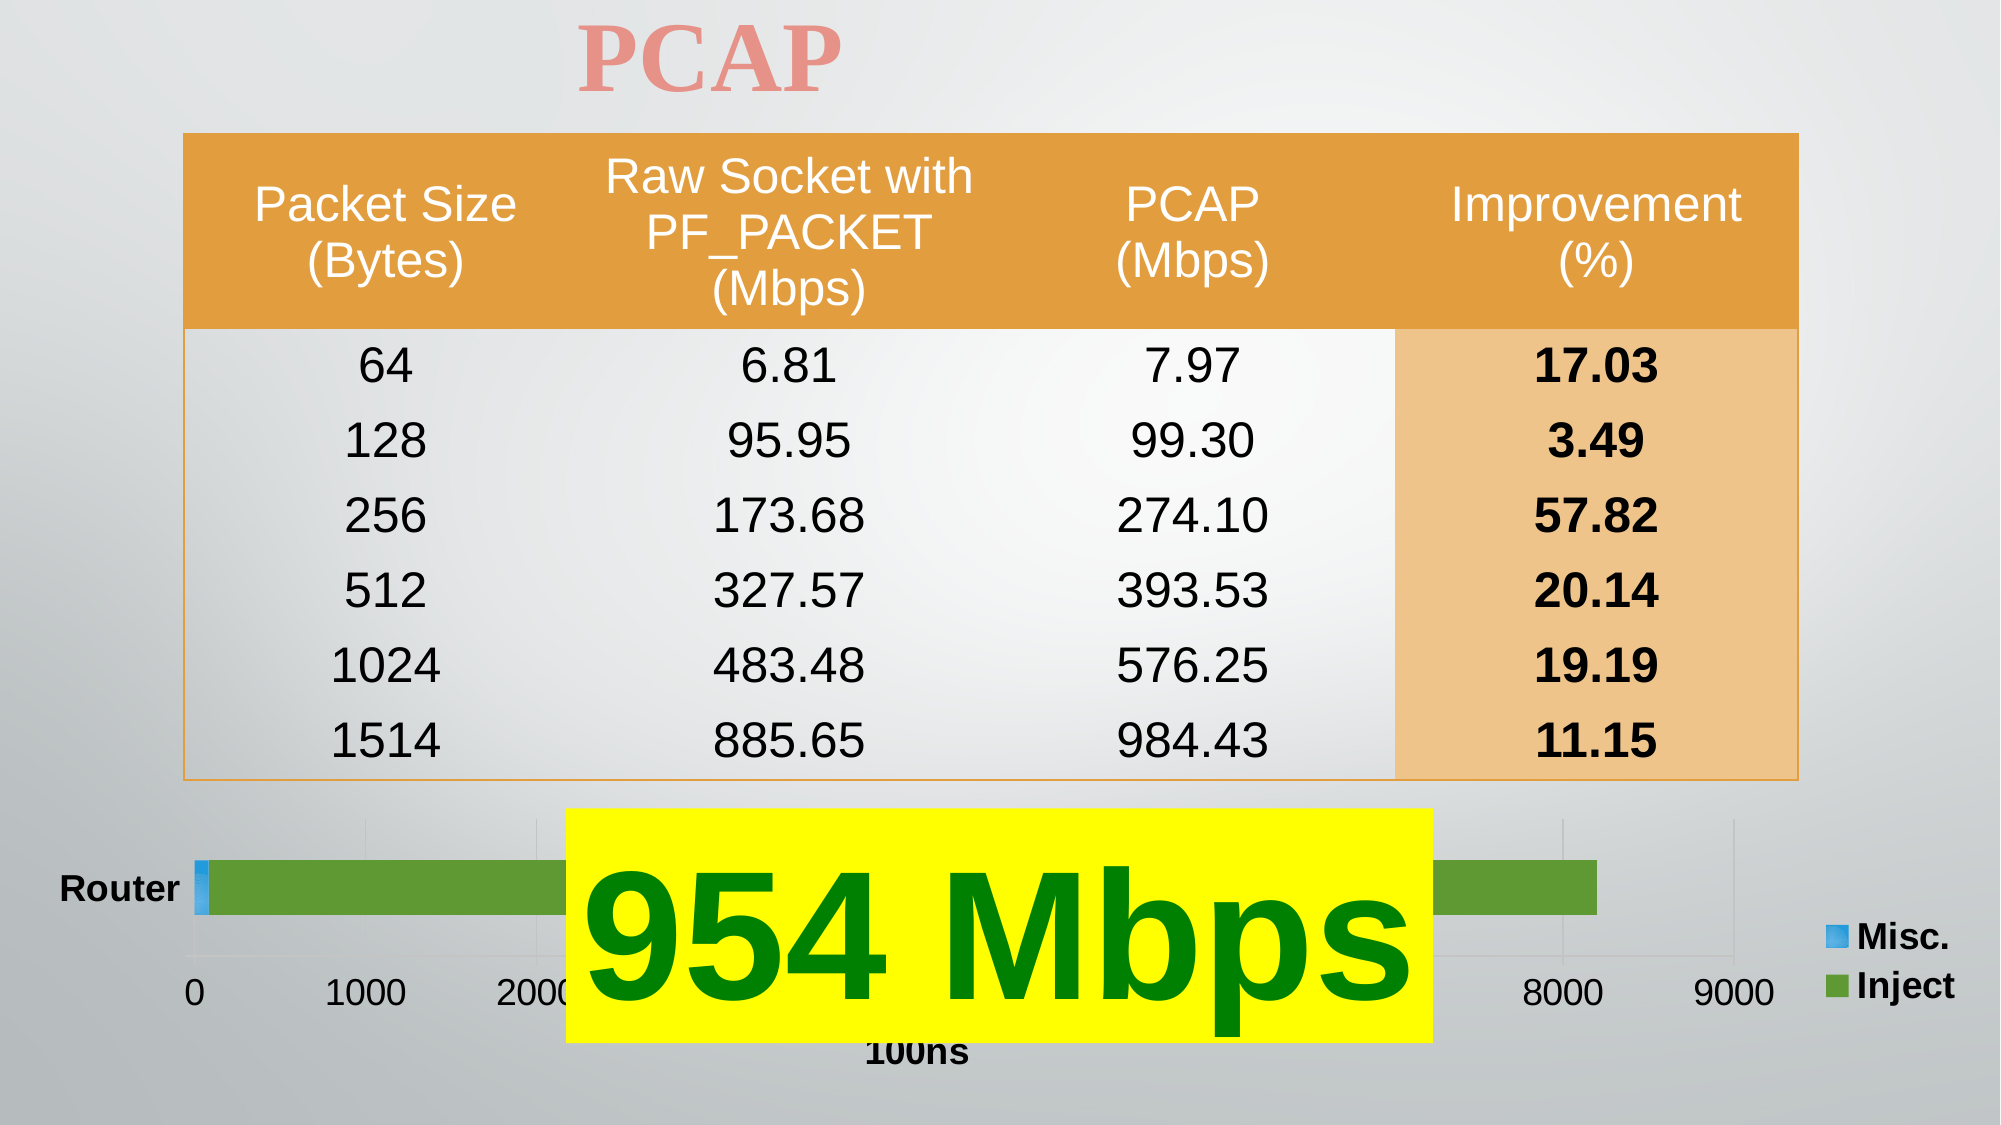

PCAP
| Packet Size (Bytes) | Raw Socket with PF\_PACKET (Mbps) | PCAP (Mbps) | Improvement (%) |
| --- | --- | --- | --- |
| 64 | 6.81 | 7.97 | 17.03 |
| 128 | 95.95 | 99.30 | 3.49 |
| 256 | 173.68 | 274.10 | 57.82 |
| 512 | 327.57 | 393.53 | 20.14 |
| 1024 | 483.48 | 576.25 | 19.19 |
| 1514 | 885.65 | 984.43 | 11.15 |
954 Mbps

### Chart

| Category | Misc. | Inject |
|---|---|---|
| Router | 82.0 | 8118.0 |